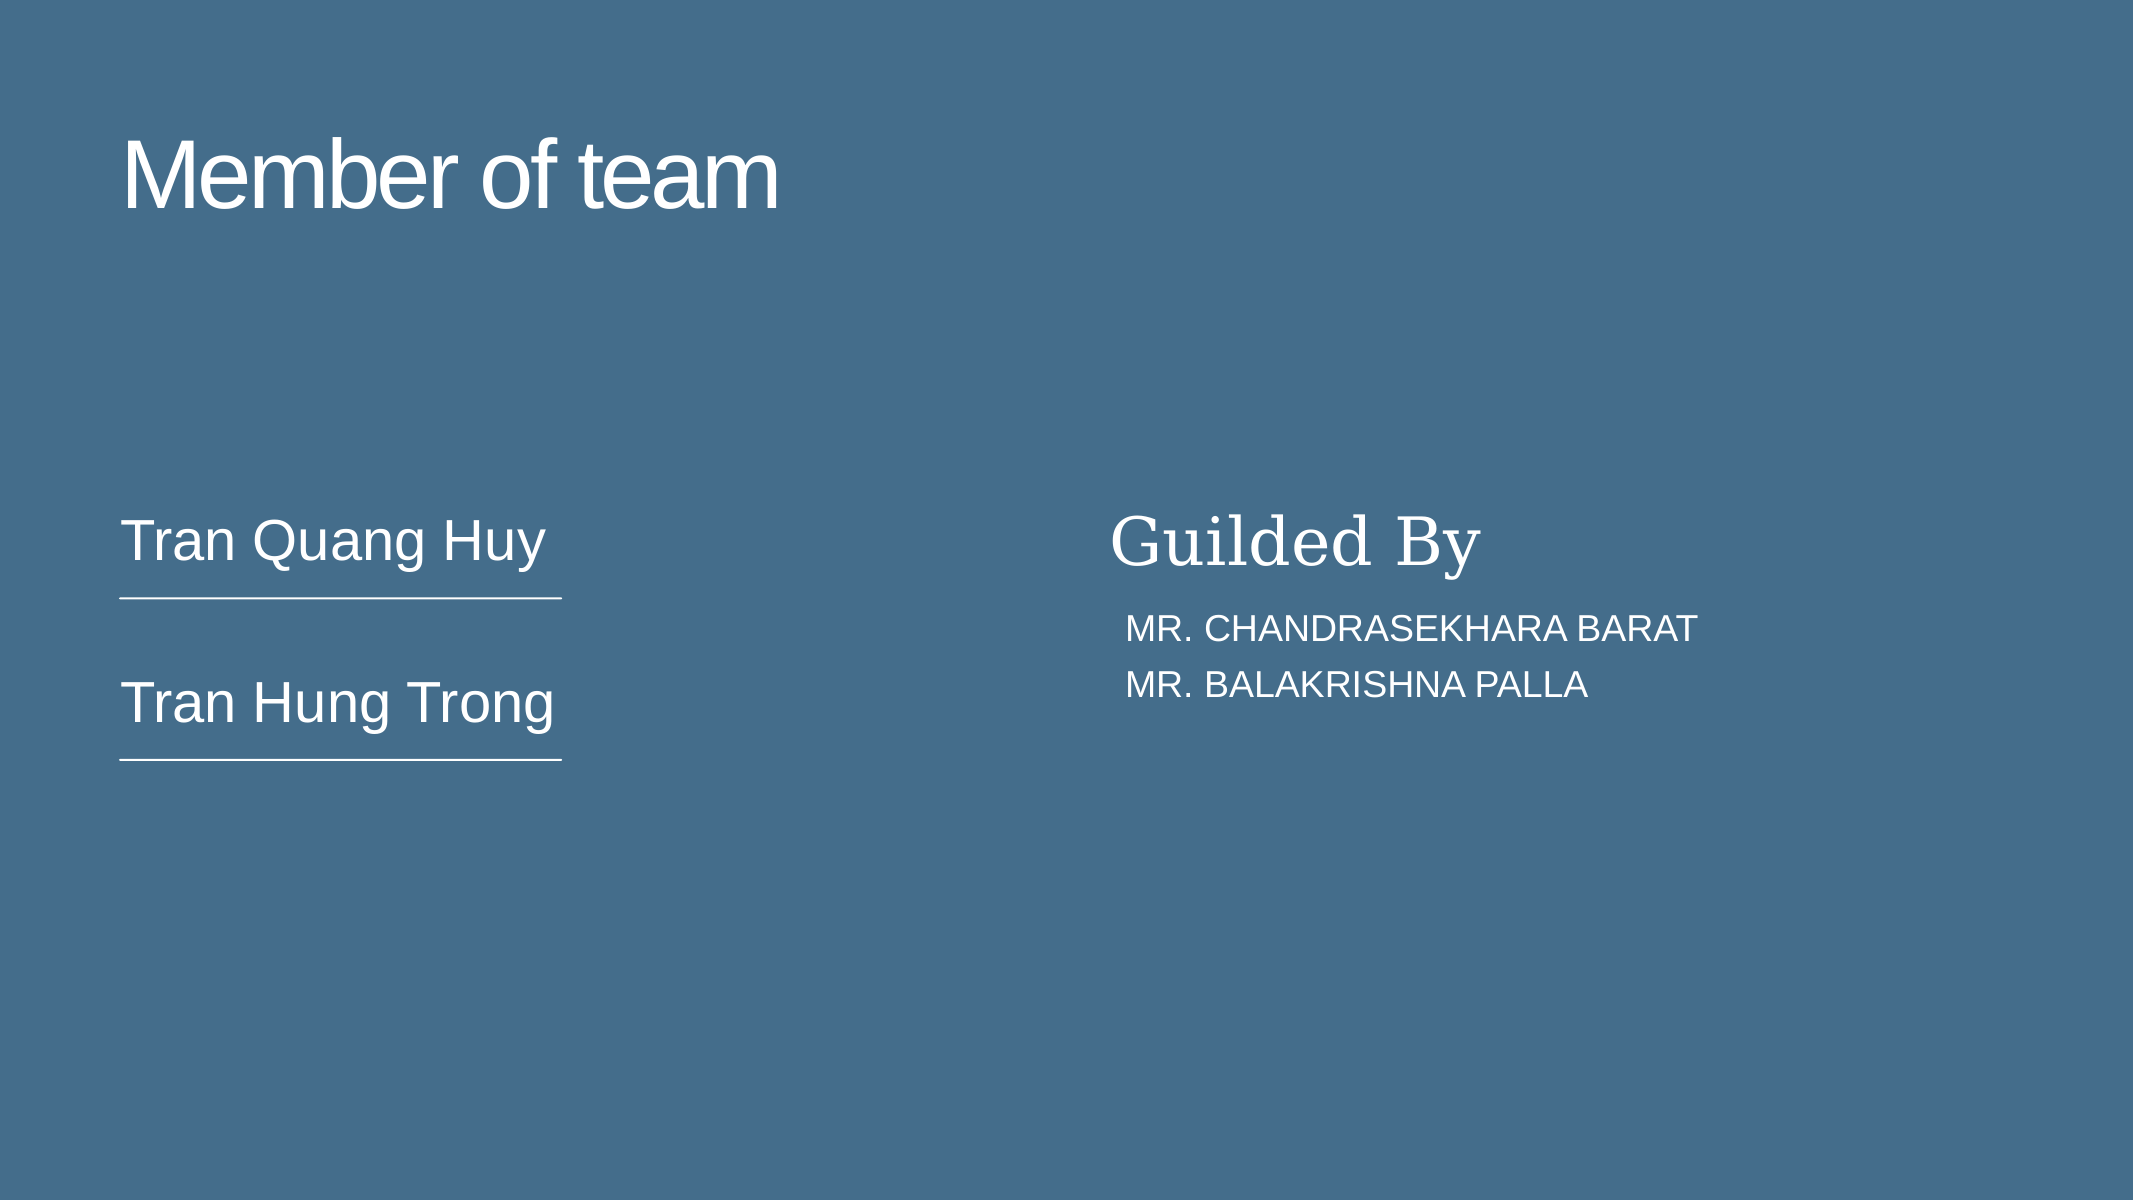

Member of team
Guilded By
Tran Quang Huy

MR. CHANDRASEKHARA BARAT
MR. BALAKRISHNA PALLA
Tran Hung Trong